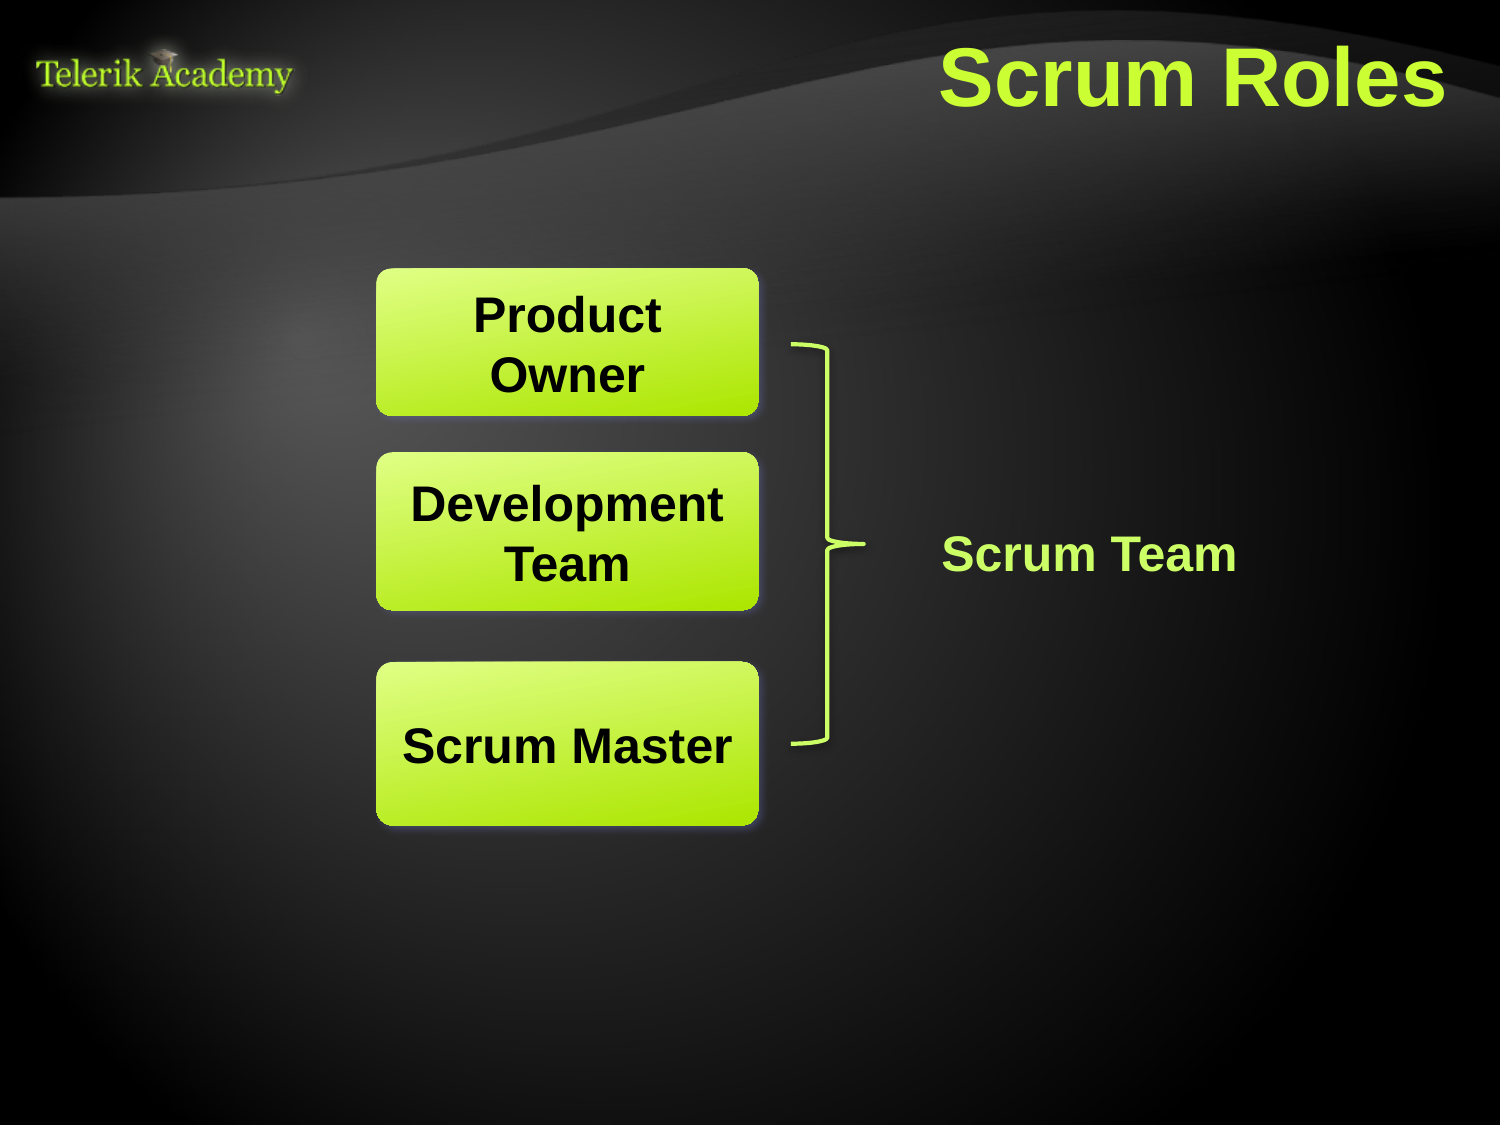

# Scrum Roles
Product Owner

Development Team
Scrum Team
Scrum Master